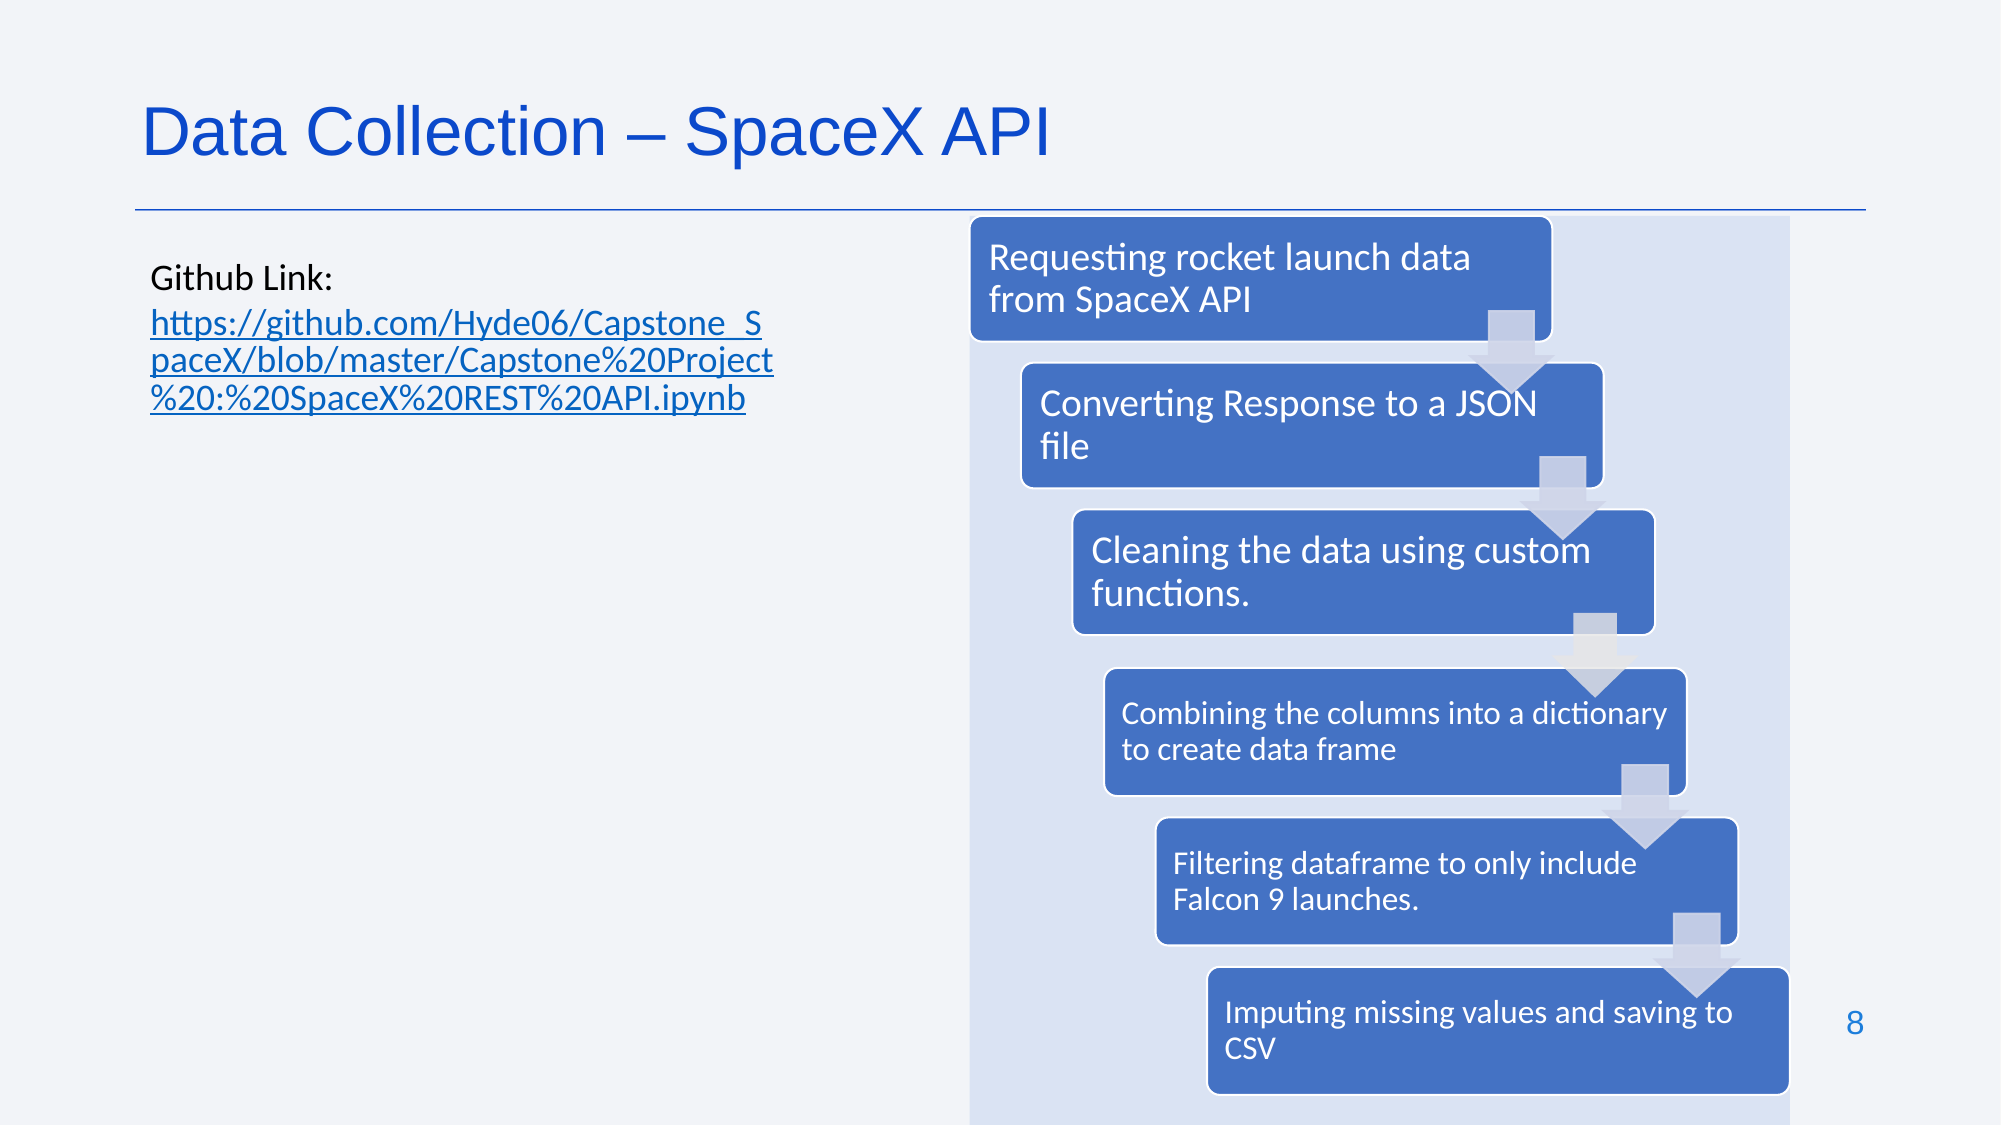

Data Collection – SpaceX API

Requesting rocket launch data from SpaceX API
Converting Response to a JSON file
Cleaning the data using custom functions.

Github Link:
https://github.com/Hyde06/Capstone_SpaceX/blob/master/Capstone%20Project%20:%20SpaceX%20REST%20API.ipynb

Combining the columns into a dictionary to create data frame
Filtering dataframe to only include Falcon 9 launches.
Imputing missing values and saving to CSV

8